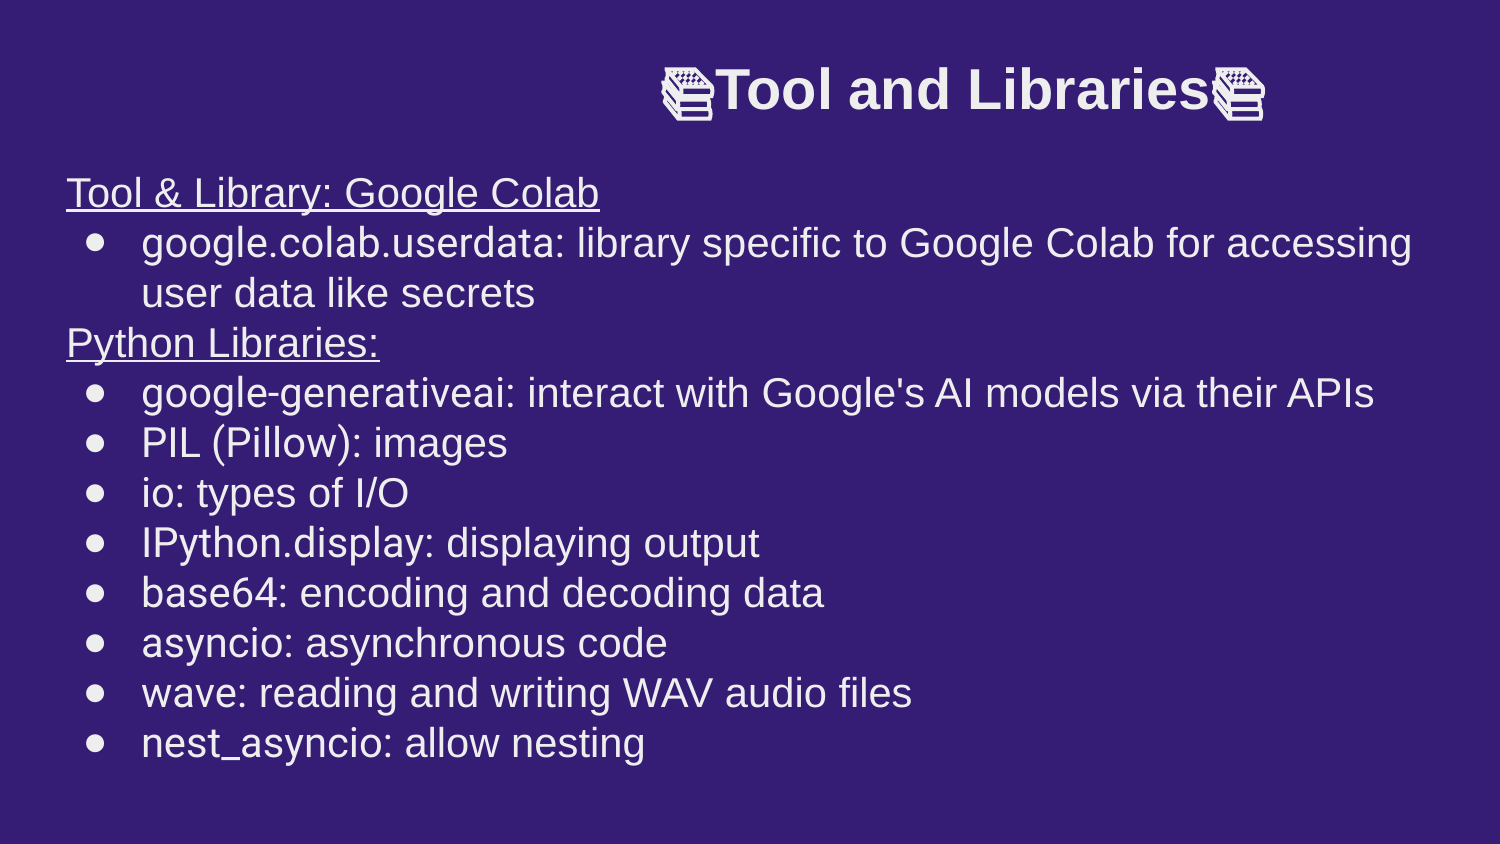

# 📚Tool and Libraries📚
Tool & Library: Google Colab
google.colab.userdata: library specific to Google Colab for accessing user data like secrets
Python Libraries:
google-generativeai: interact with Google's AI models via their APIs
PIL (Pillow): images
io: types of I/O
IPython.display: displaying output
base64: encoding and decoding data
asyncio: asynchronous code
wave: reading and writing WAV audio files
nest_asyncio: allow nesting